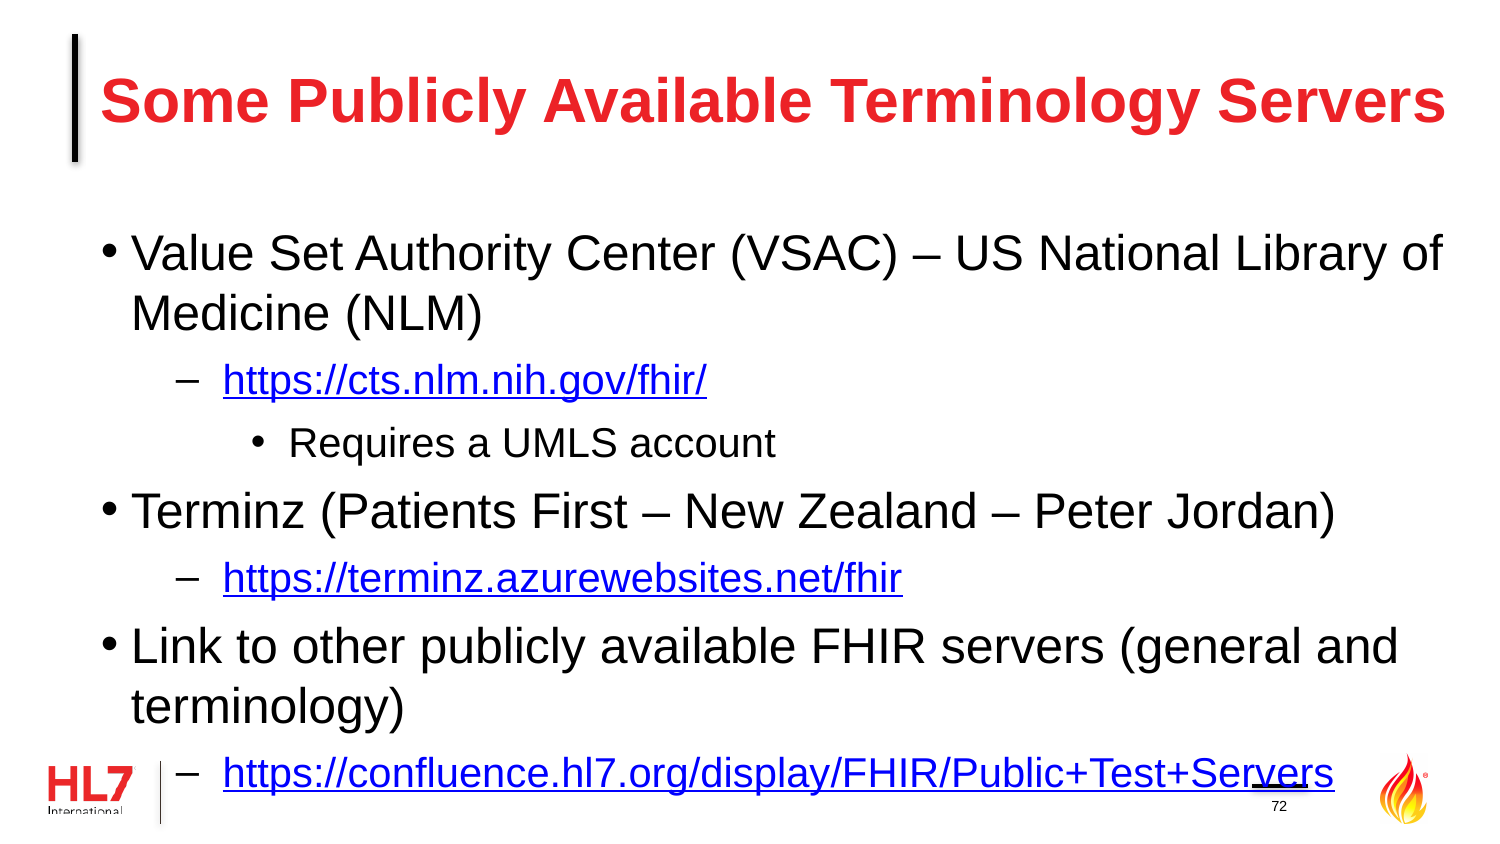

# Some Publicly Available Terminology Servers
Value Set Authority Center (VSAC) – US National Library of Medicine (NLM)
https://cts.nlm.nih.gov/fhir/
Requires a UMLS account
Terminz (Patients First – New Zealand – Peter Jordan)
https://terminz.azurewebsites.net/fhir
Link to other publicly available FHIR servers (general and terminology)
https://confluence.hl7.org/display/FHIR/Public+Test+Servers
72